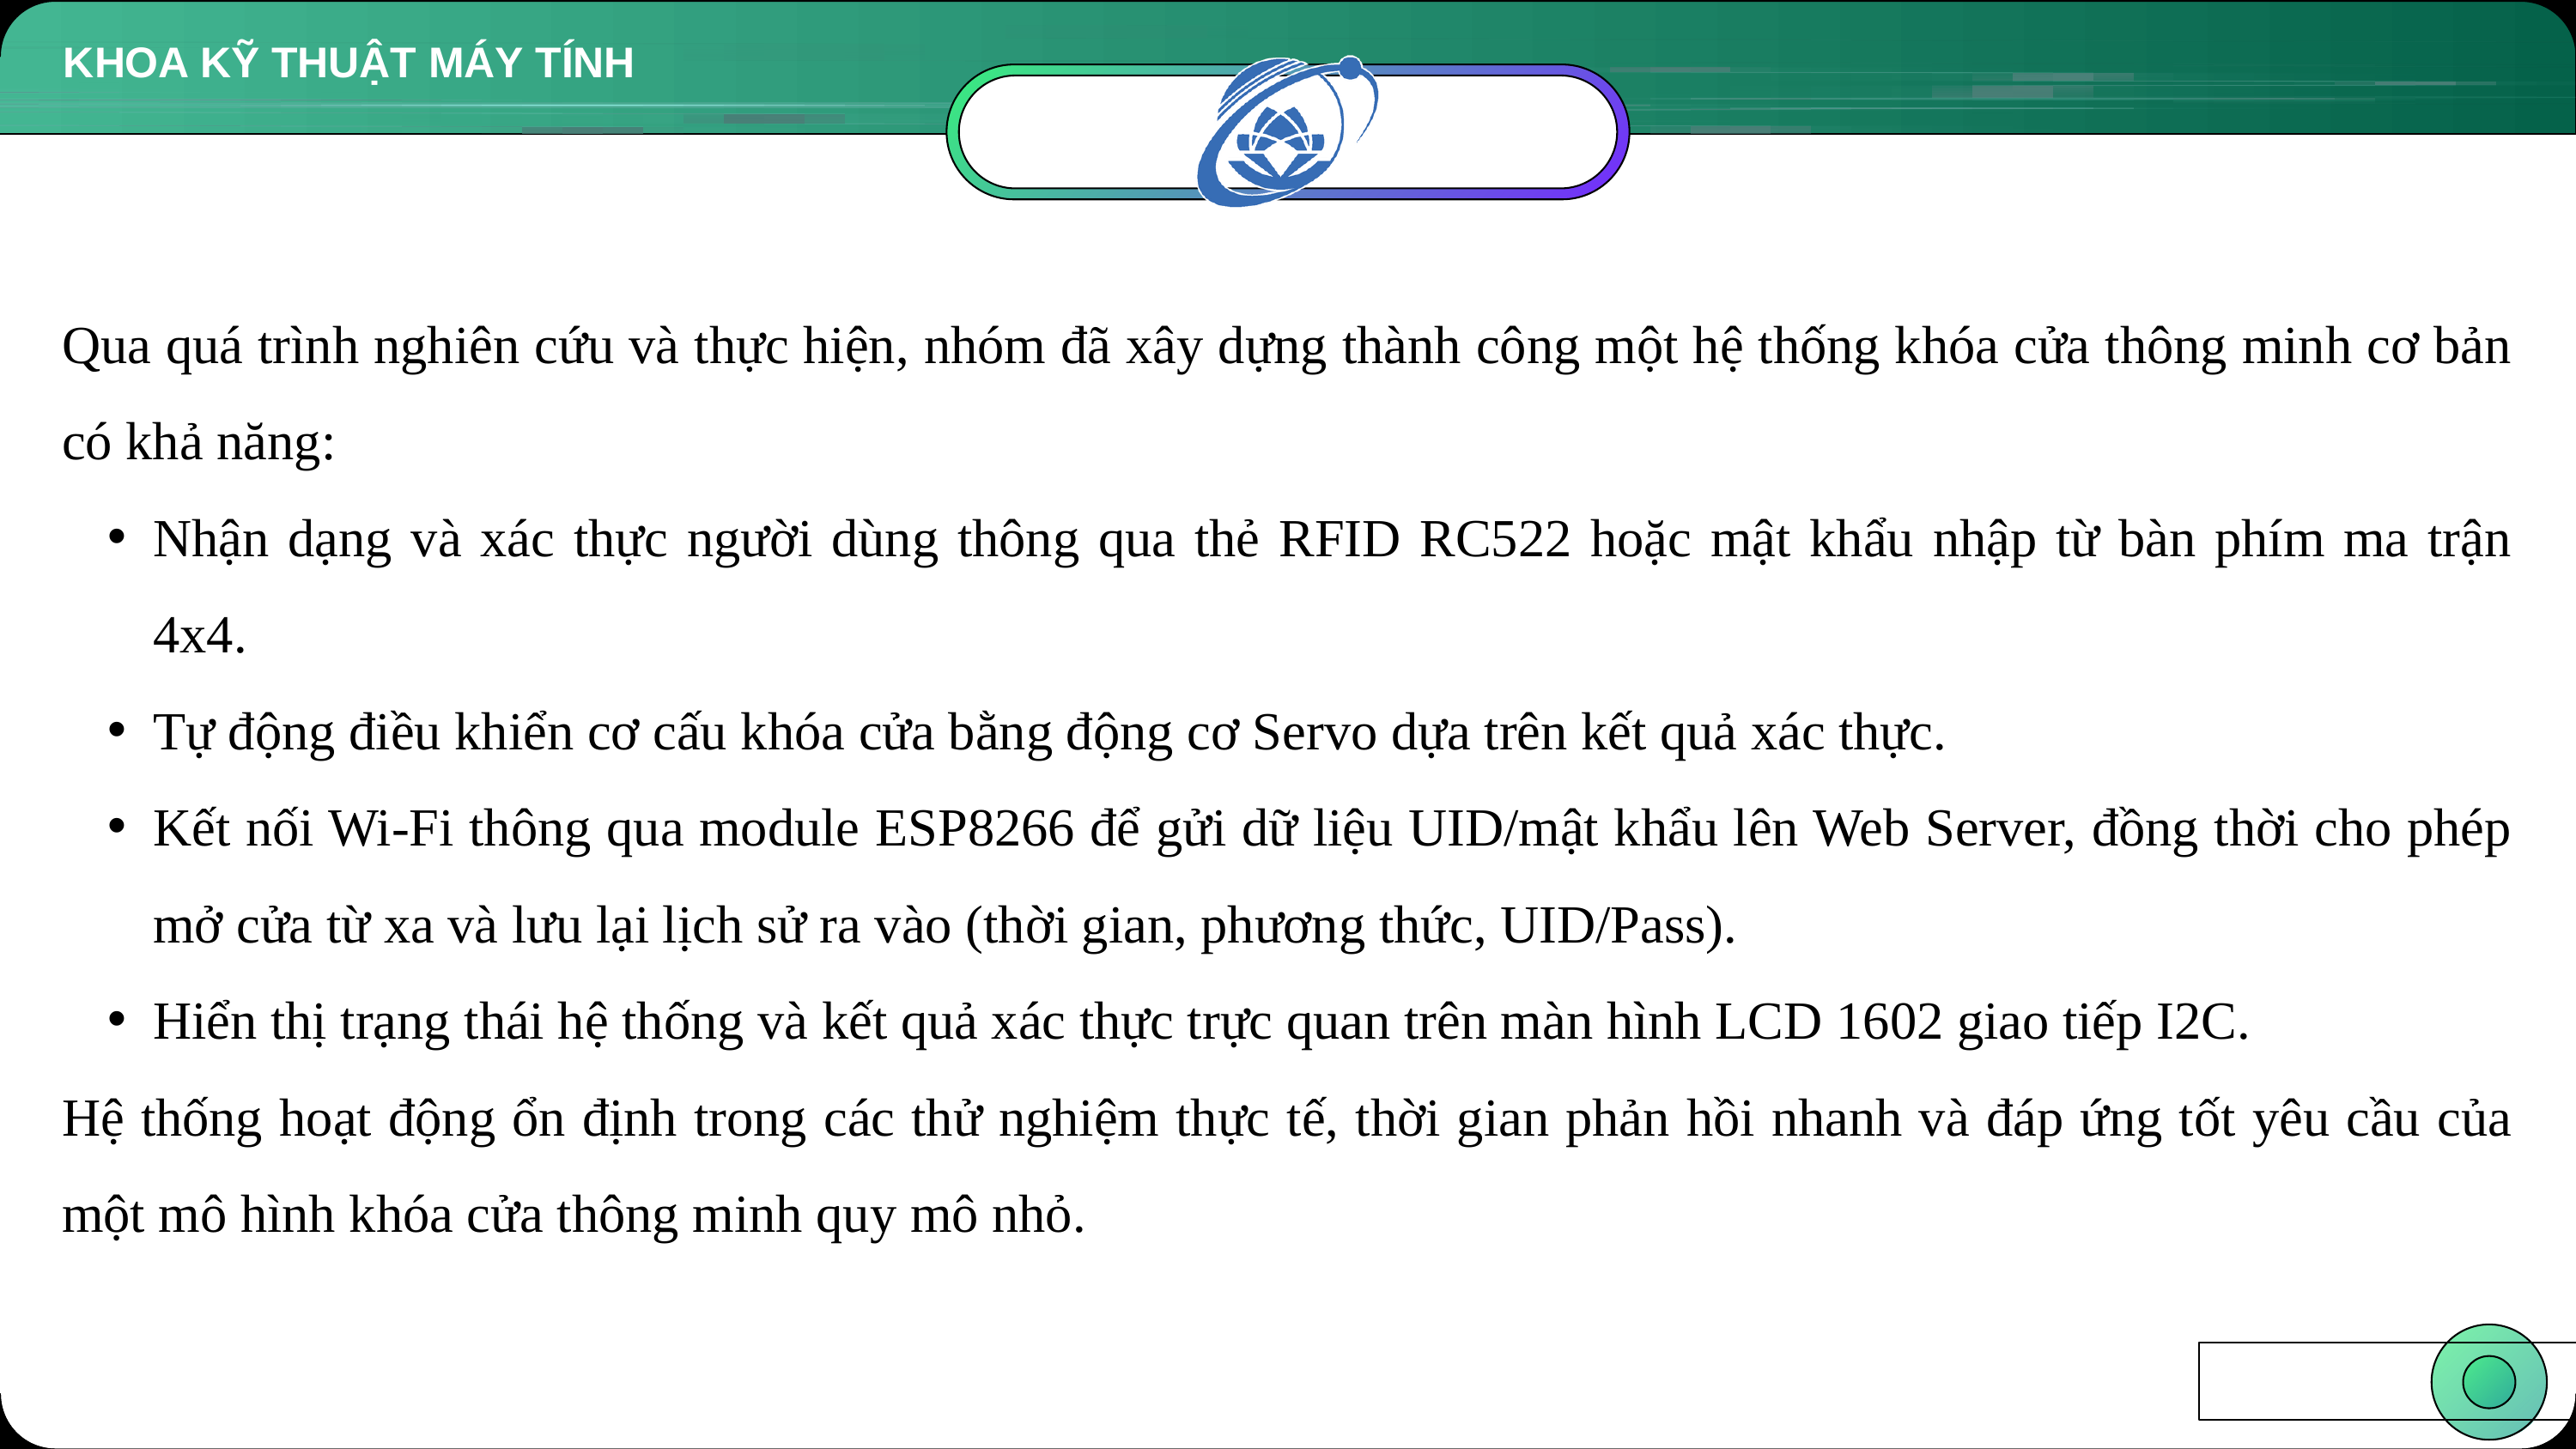

www.9slide.vn

KHOA KỸ THUẬT MÁY TÍNH

Qua quá trình nghiên cứu và thực hiện, nhóm đã xây dựng thành công một hệ thống khóa cửa thông minh cơ bản có khả năng:
Nhận dạng và xác thực người dùng thông qua thẻ RFID RC522 hoặc mật khẩu nhập từ bàn phím ma trận 4x4.
Tự động điều khiển cơ cấu khóa cửa bằng động cơ Servo dựa trên kết quả xác thực.
Kết nối Wi-Fi thông qua module ESP8266 để gửi dữ liệu UID/mật khẩu lên Web Server, đồng thời cho phép mở cửa từ xa và lưu lại lịch sử ra vào (thời gian, phương thức, UID/Pass).
Hiển thị trạng thái hệ thống và kết quả xác thực trực quan trên màn hình LCD 1602 giao tiếp I2C.
Hệ thống hoạt động ổn định trong các thử nghiệm thực tế, thời gian phản hồi nhanh và đáp ứng tốt yêu cầu của một mô hình khóa cửa thông minh quy mô nhỏ.

‹#›